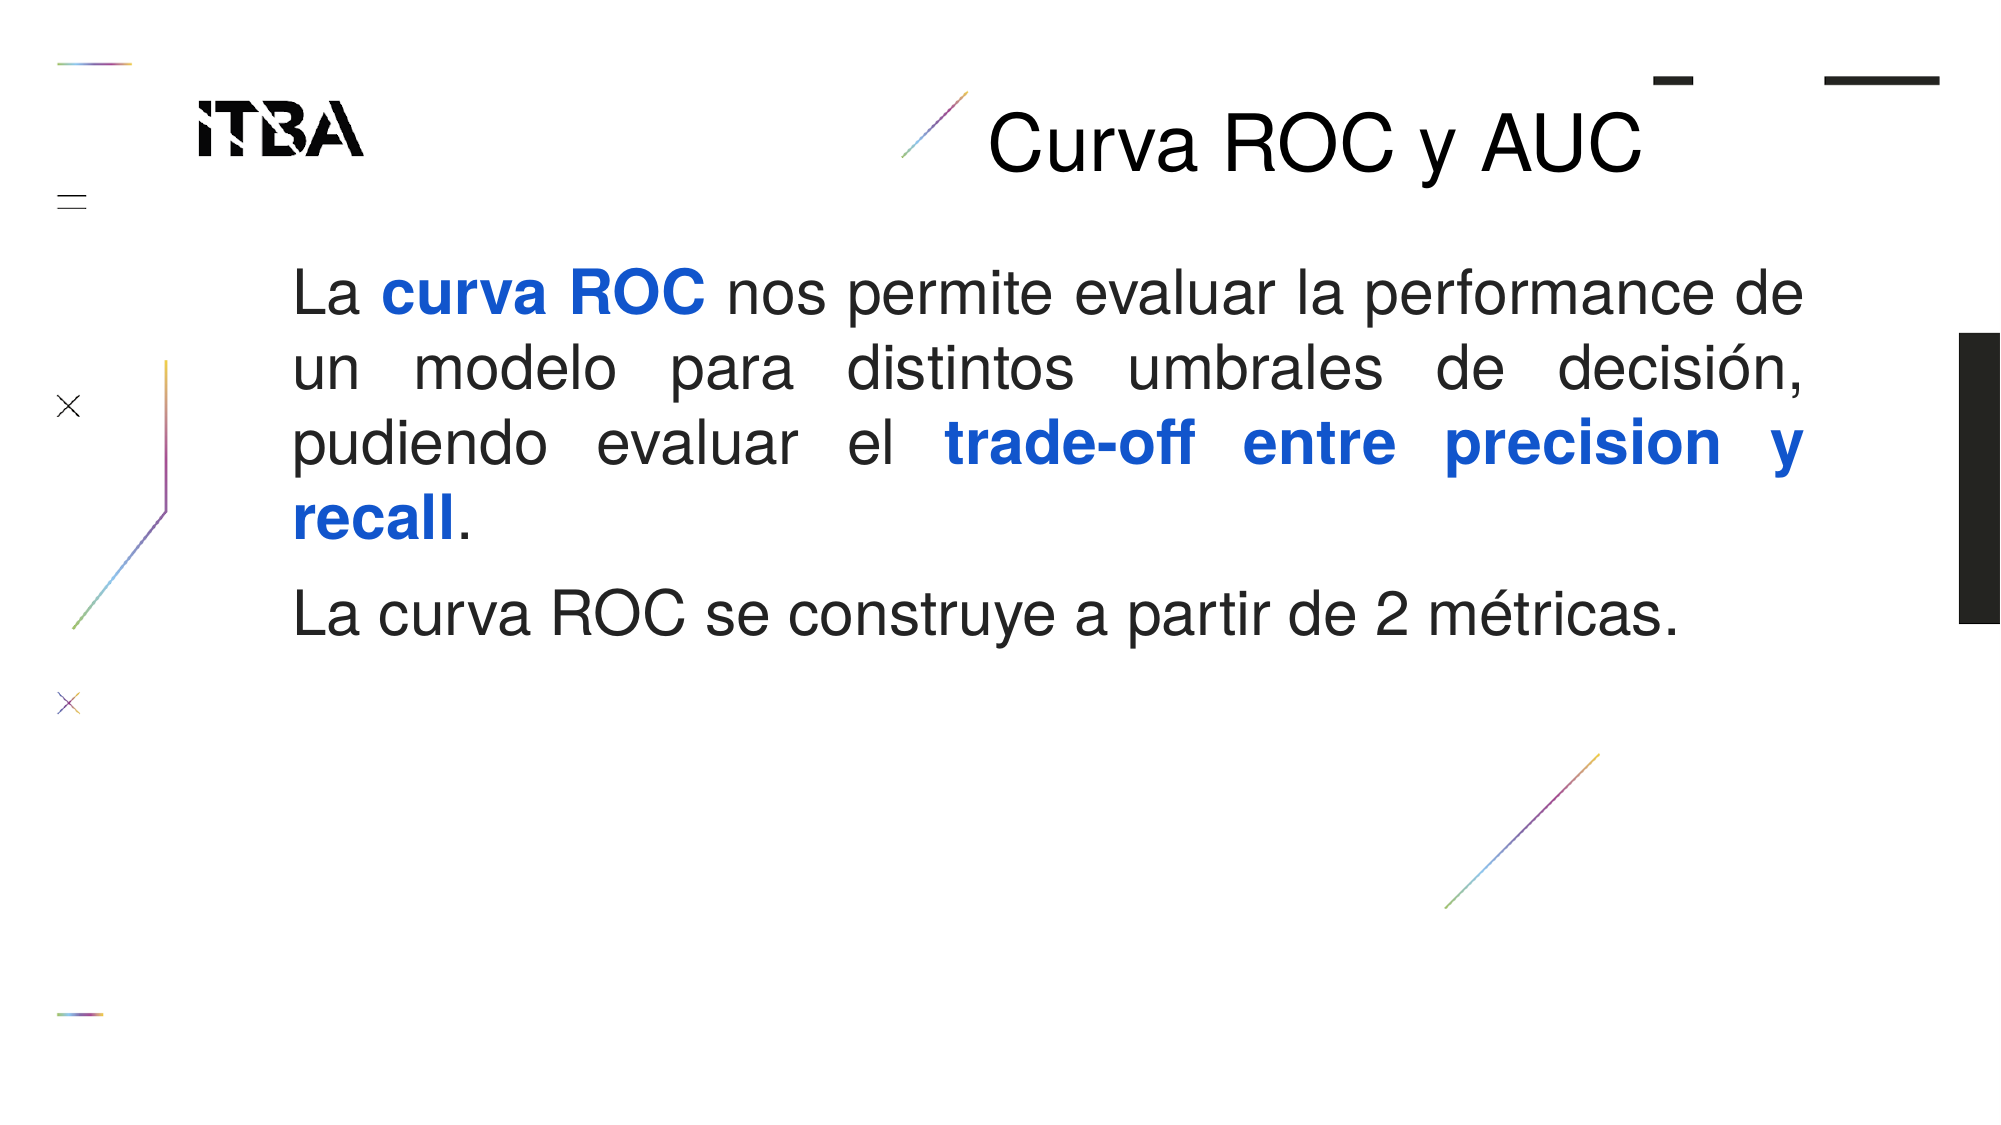

Curva ROC y AUC
La curva ROC nos permite evaluar la performance de un modelo para distintos umbrales de decisión, pudiendo evaluar el trade-off entre precision y recall.
La curva ROC se construye a partir de 2 métricas.